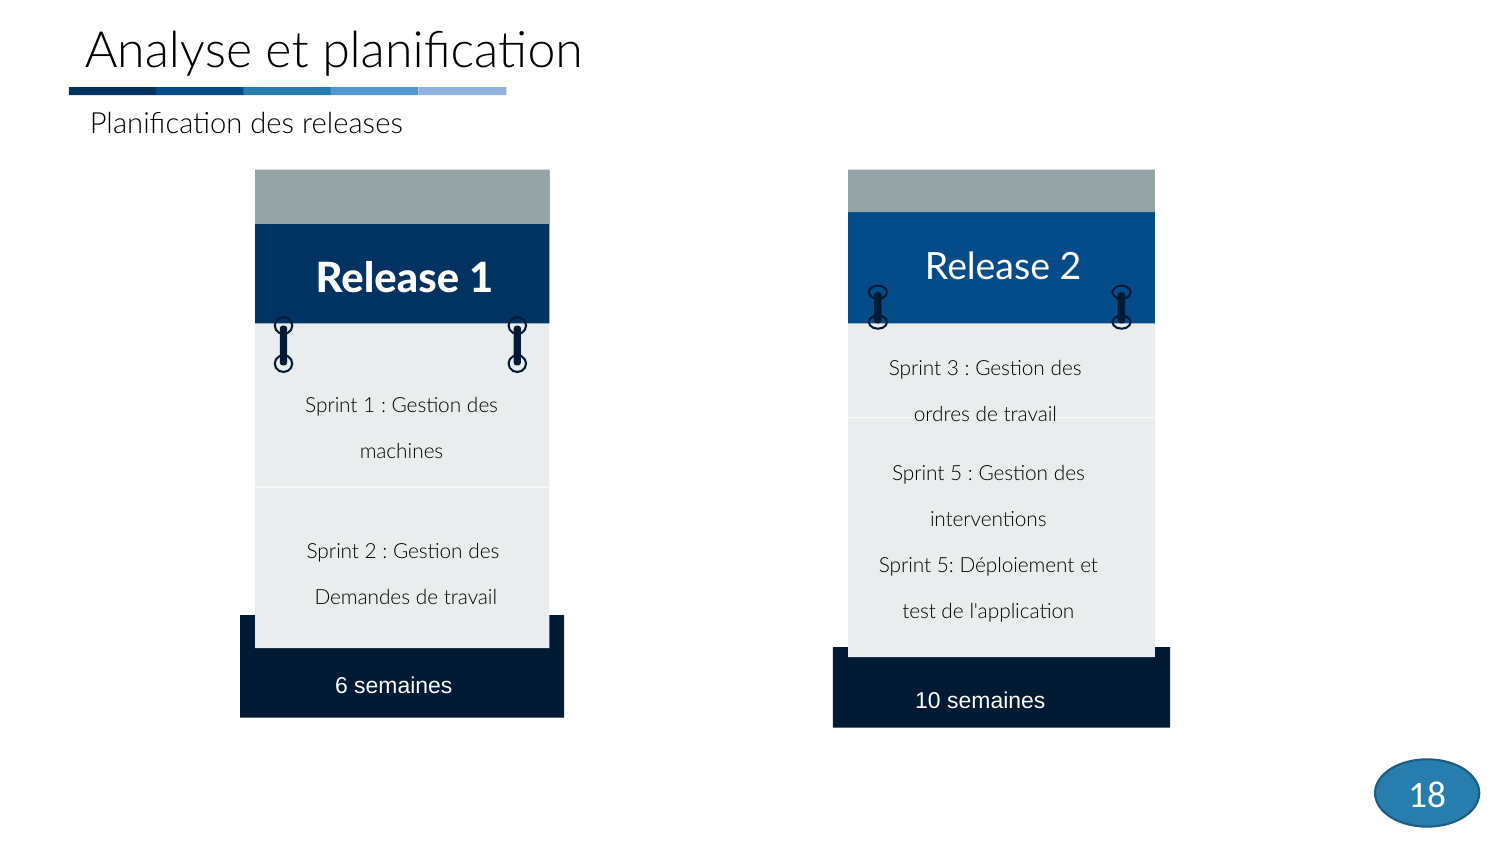

Analyse et planification

Planification des releases

Release 2

Sprint 3 : Gestion des ordres de travail

Sprint 5 : Gestion des interventions
Sprint 5: Déploiement et test de l'application

Release 1

Sprint 1 : Gestion des machines

Sprint 2 : Gestion des
Demandes de travail

6 semaines
6 semaines
10 semaines
18